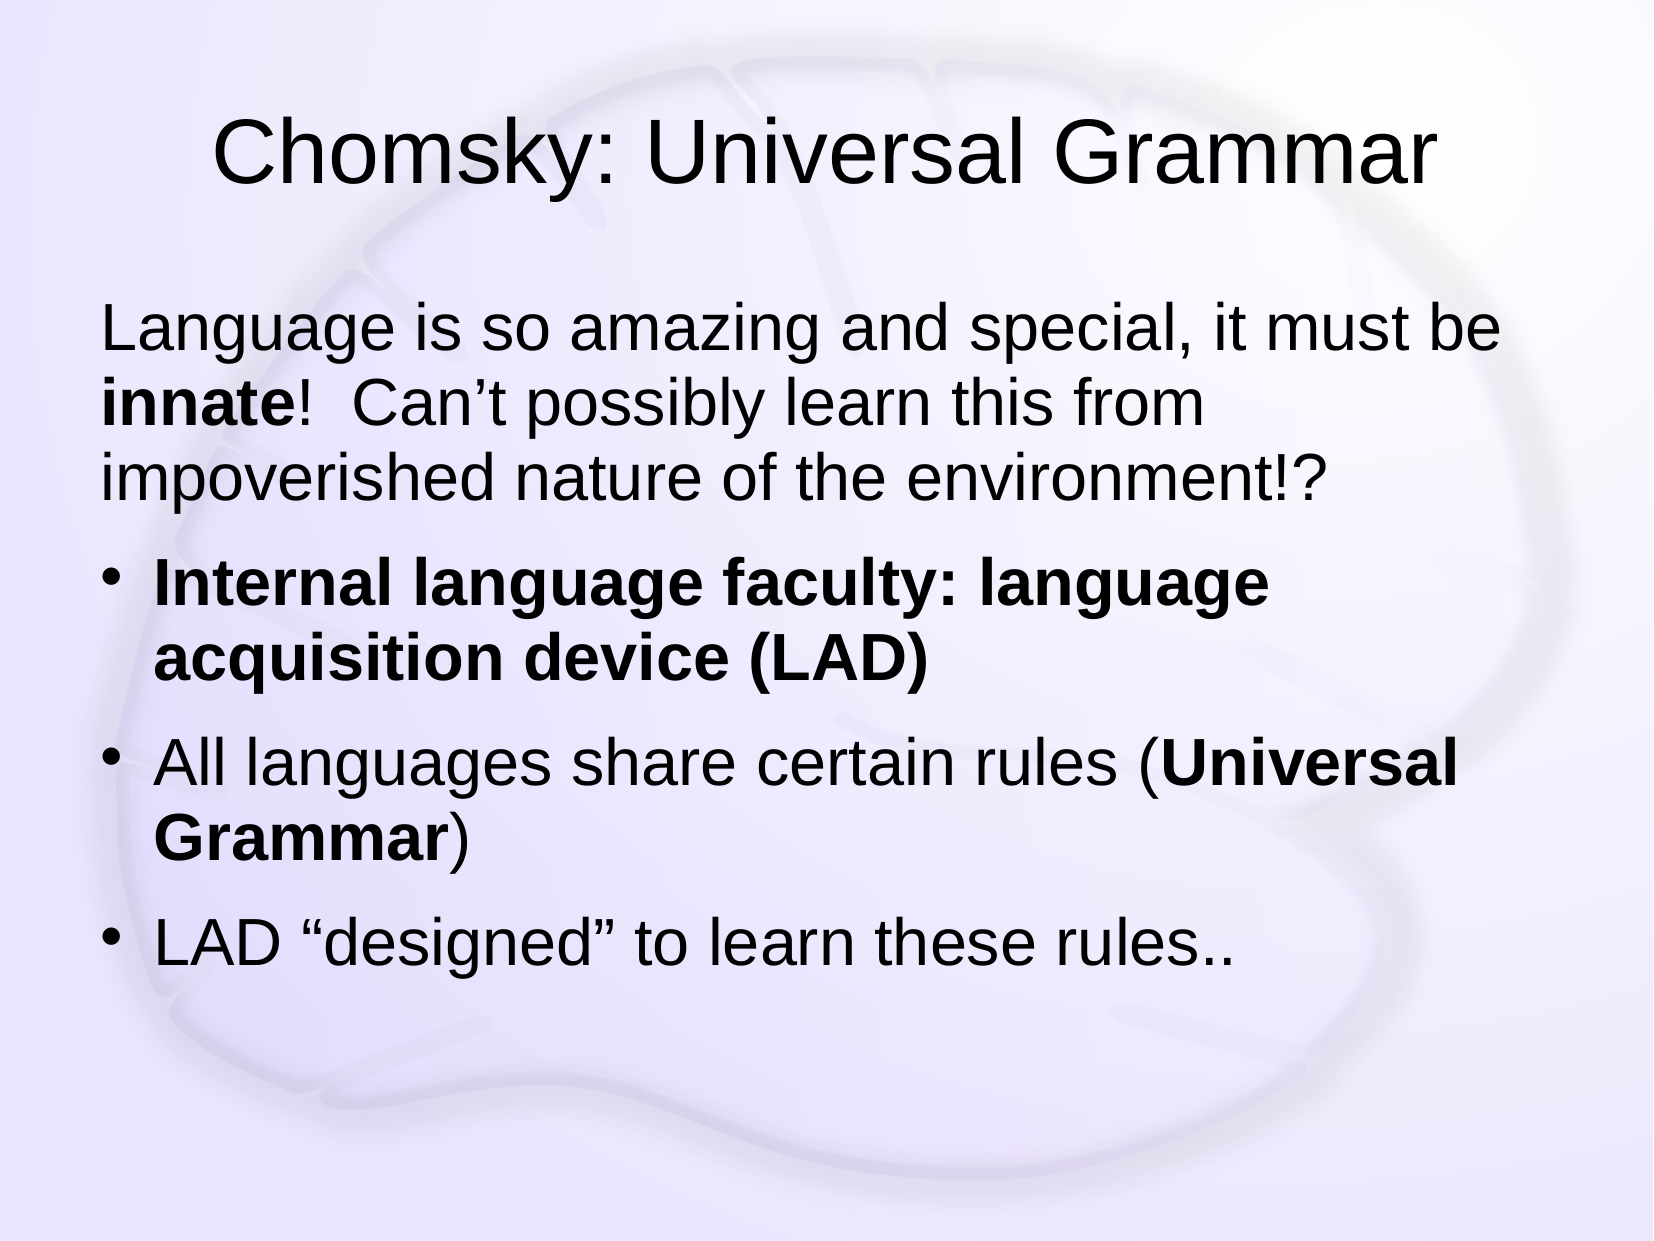

# Chomsky: Universal Grammar
Language is so amazing and special, it must be innate!  Can’t possibly learn this from impoverished nature of the environment!?
Internal language faculty: language acquisition device (LAD)
All languages share certain rules (Universal Grammar)
LAD “designed” to learn these rules..